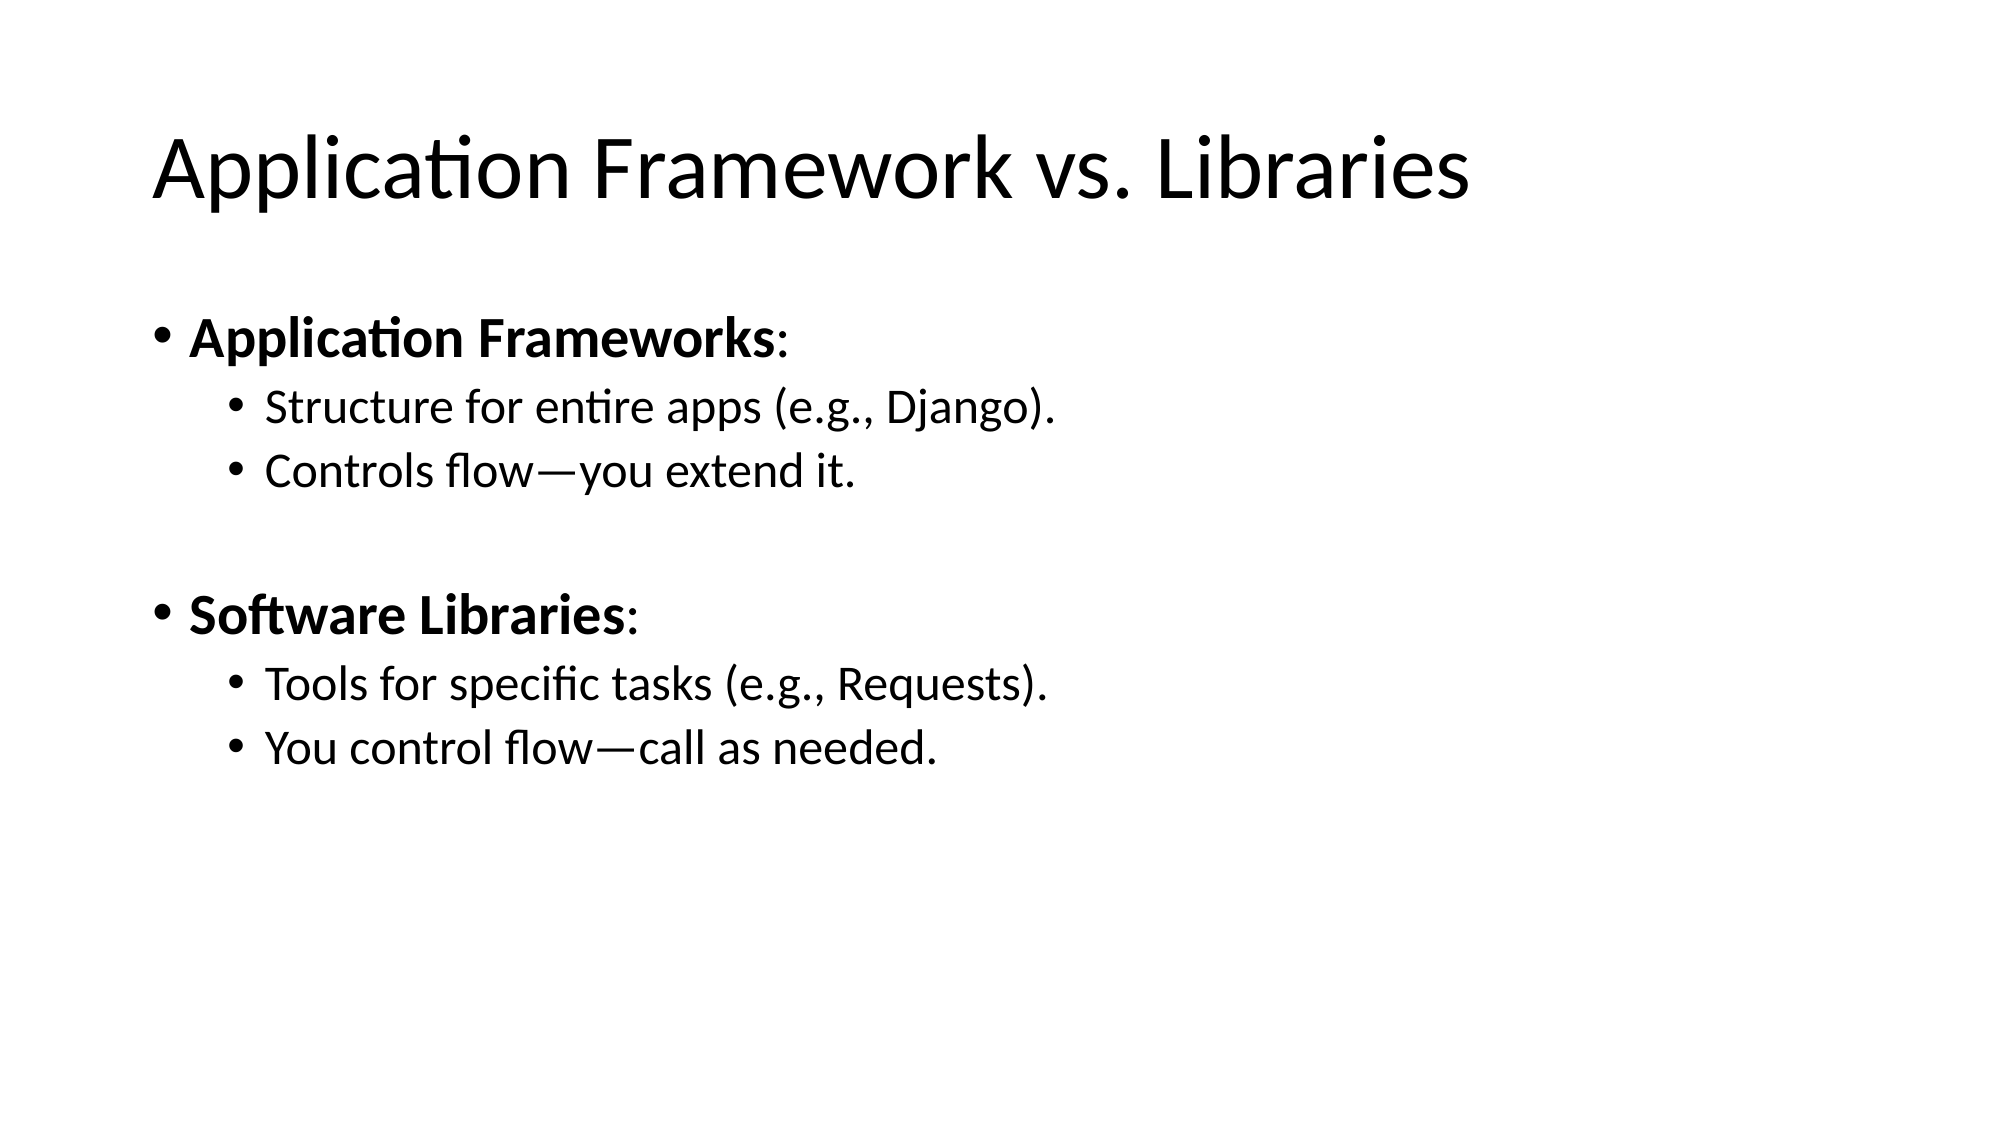

# Application Framework vs. Libraries
Application Frameworks:
Structure for entire apps (e.g., Django).
Controls flow—you extend it.

Software Libraries:
Tools for specific tasks (e.g., Requests).
You control flow—call as needed.